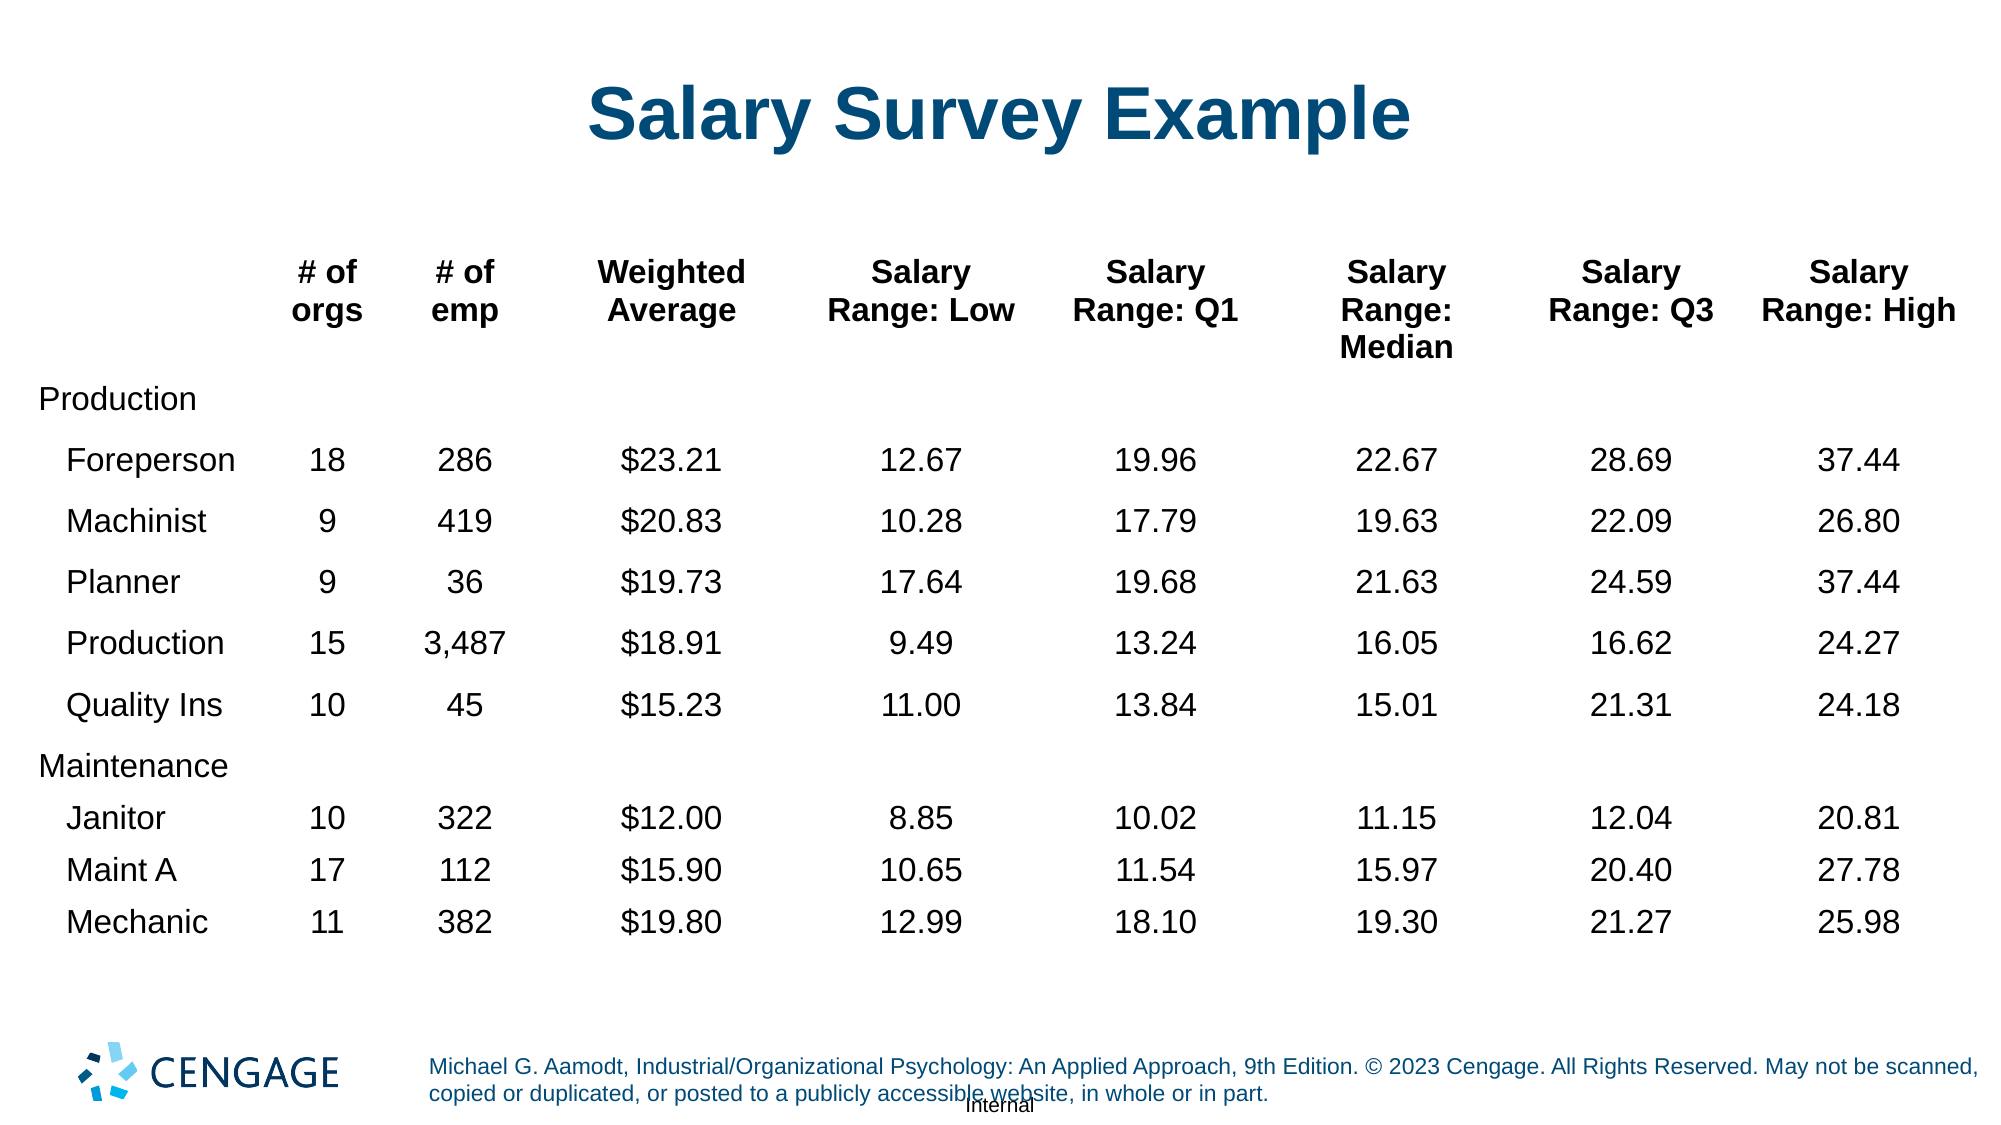

# Salary Survey Example
|  | # of orgs | # of emp | Weighted Average | Salary Range: Low | Salary Range: Q1 | Salary Range: Median | Salary Range: Q3 | Salary Range: High |
| --- | --- | --- | --- | --- | --- | --- | --- | --- |
| Production |  |  |  |  |  |  |  |  |
| Foreperson | 18 | 286 | $23.21 | 12.67 | 19.96 | 22.67 | 28.69 | 37.44 |
| Machinist | 9 | 419 | $20.83 | 10.28 | 17.79 | 19.63 | 22.09 | 26.80 |
| Planner | 9 | 36 | $19.73 | 17.64 | 19.68 | 21.63 | 24.59 | 37.44 |
| Production | 15 | 3,487 | $18.91 | 9.49 | 13.24 | 16.05 | 16.62 | 24.27 |
| Quality Ins | 10 | 45 | $15.23 | 11.00 | 13.84 | 15.01 | 21.31 | 24.18 |
| Maintenance |  |  |  |  |  |  |  |  |
| Janitor | 10 | 322 | $12.00 | 8.85 | 10.02 | 11.15 | 12.04 | 20.81 |
| Maint A | 17 | 112 | $15.90 | 10.65 | 11.54 | 15.97 | 20.40 | 27.78 |
| Mechanic | 11 | 382 | $19.80 | 12.99 | 18.10 | 19.30 | 21.27 | 25.98 |